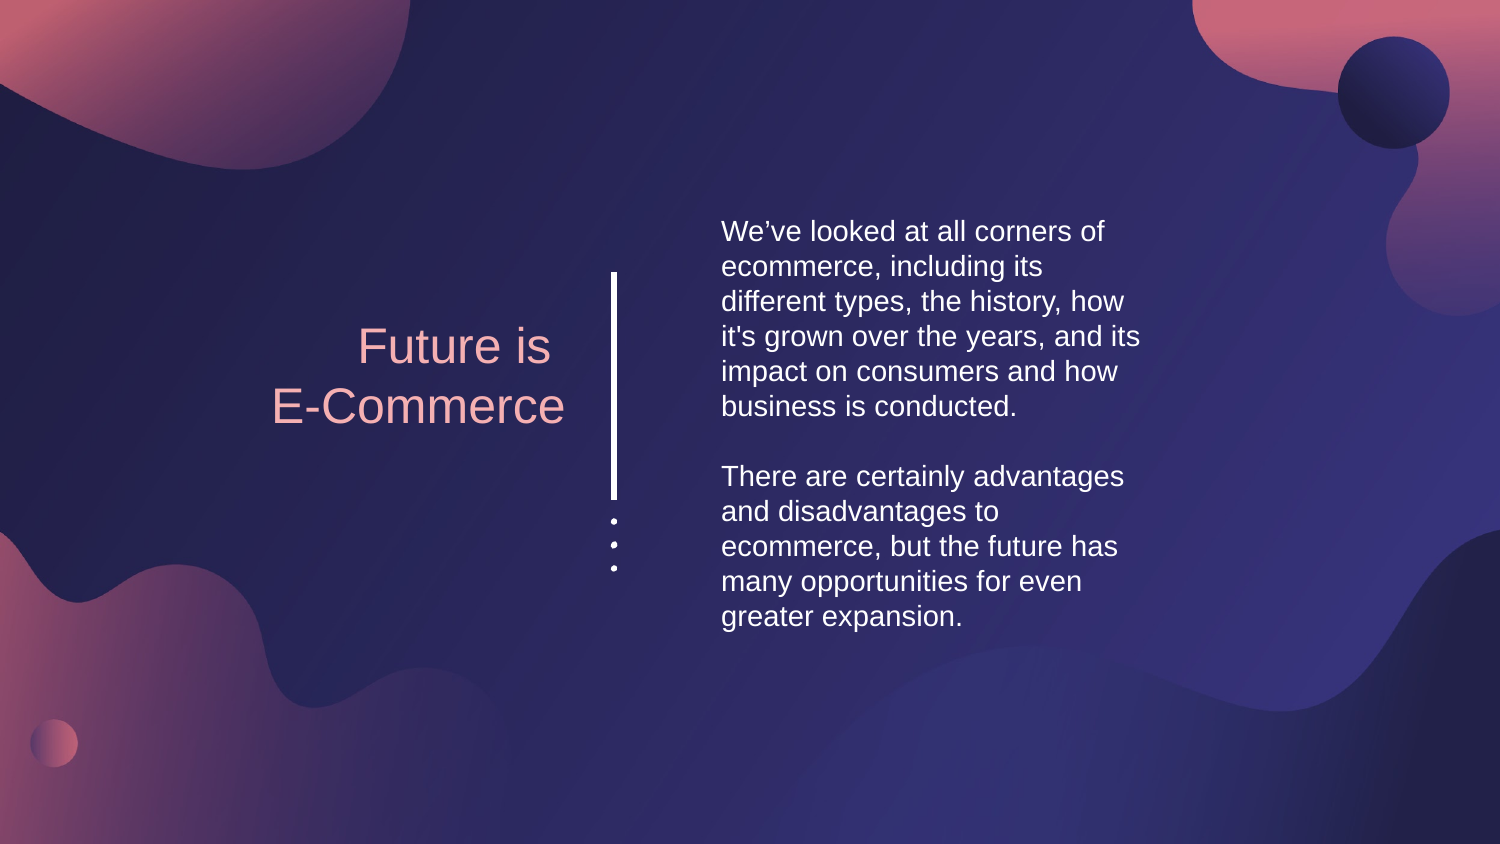

We’ve looked at all corners of ecommerce, including its different types, the history, how it's grown over the years, and its impact on consumers and how business is conducted.
There are certainly advantages and disadvantages to ecommerce, but the future has many opportunities for even greater expansion.

Future is
E-Commerce